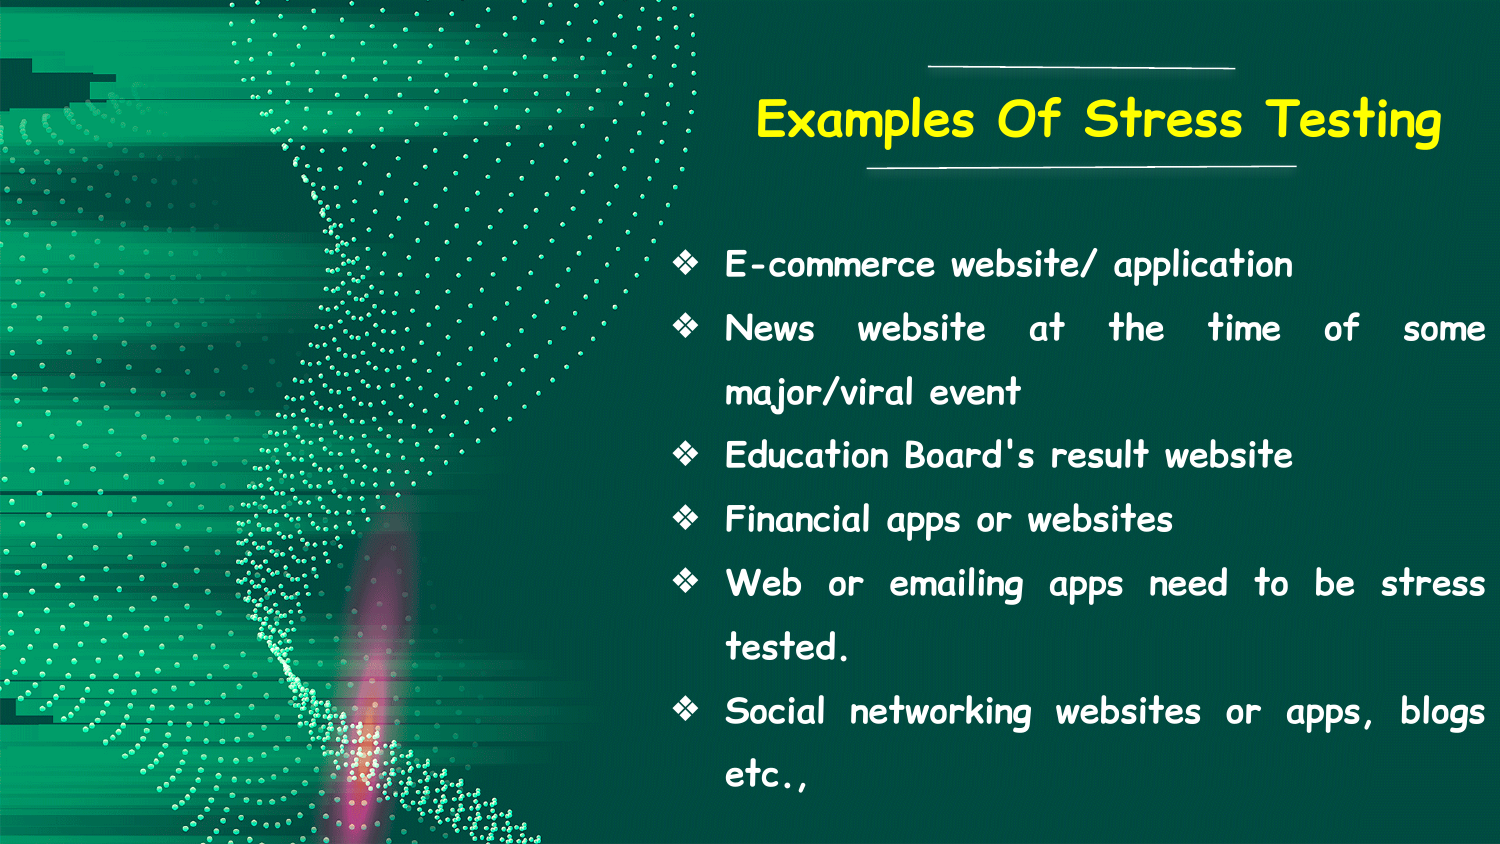

Examples Of Stress Testing
E-commerce website/ application
News website at the time of some major/viral event
Education Board's result website
Financial apps or websites
Web or emailing apps need to be stress tested.
Social networking websites or apps, blogs etc.,